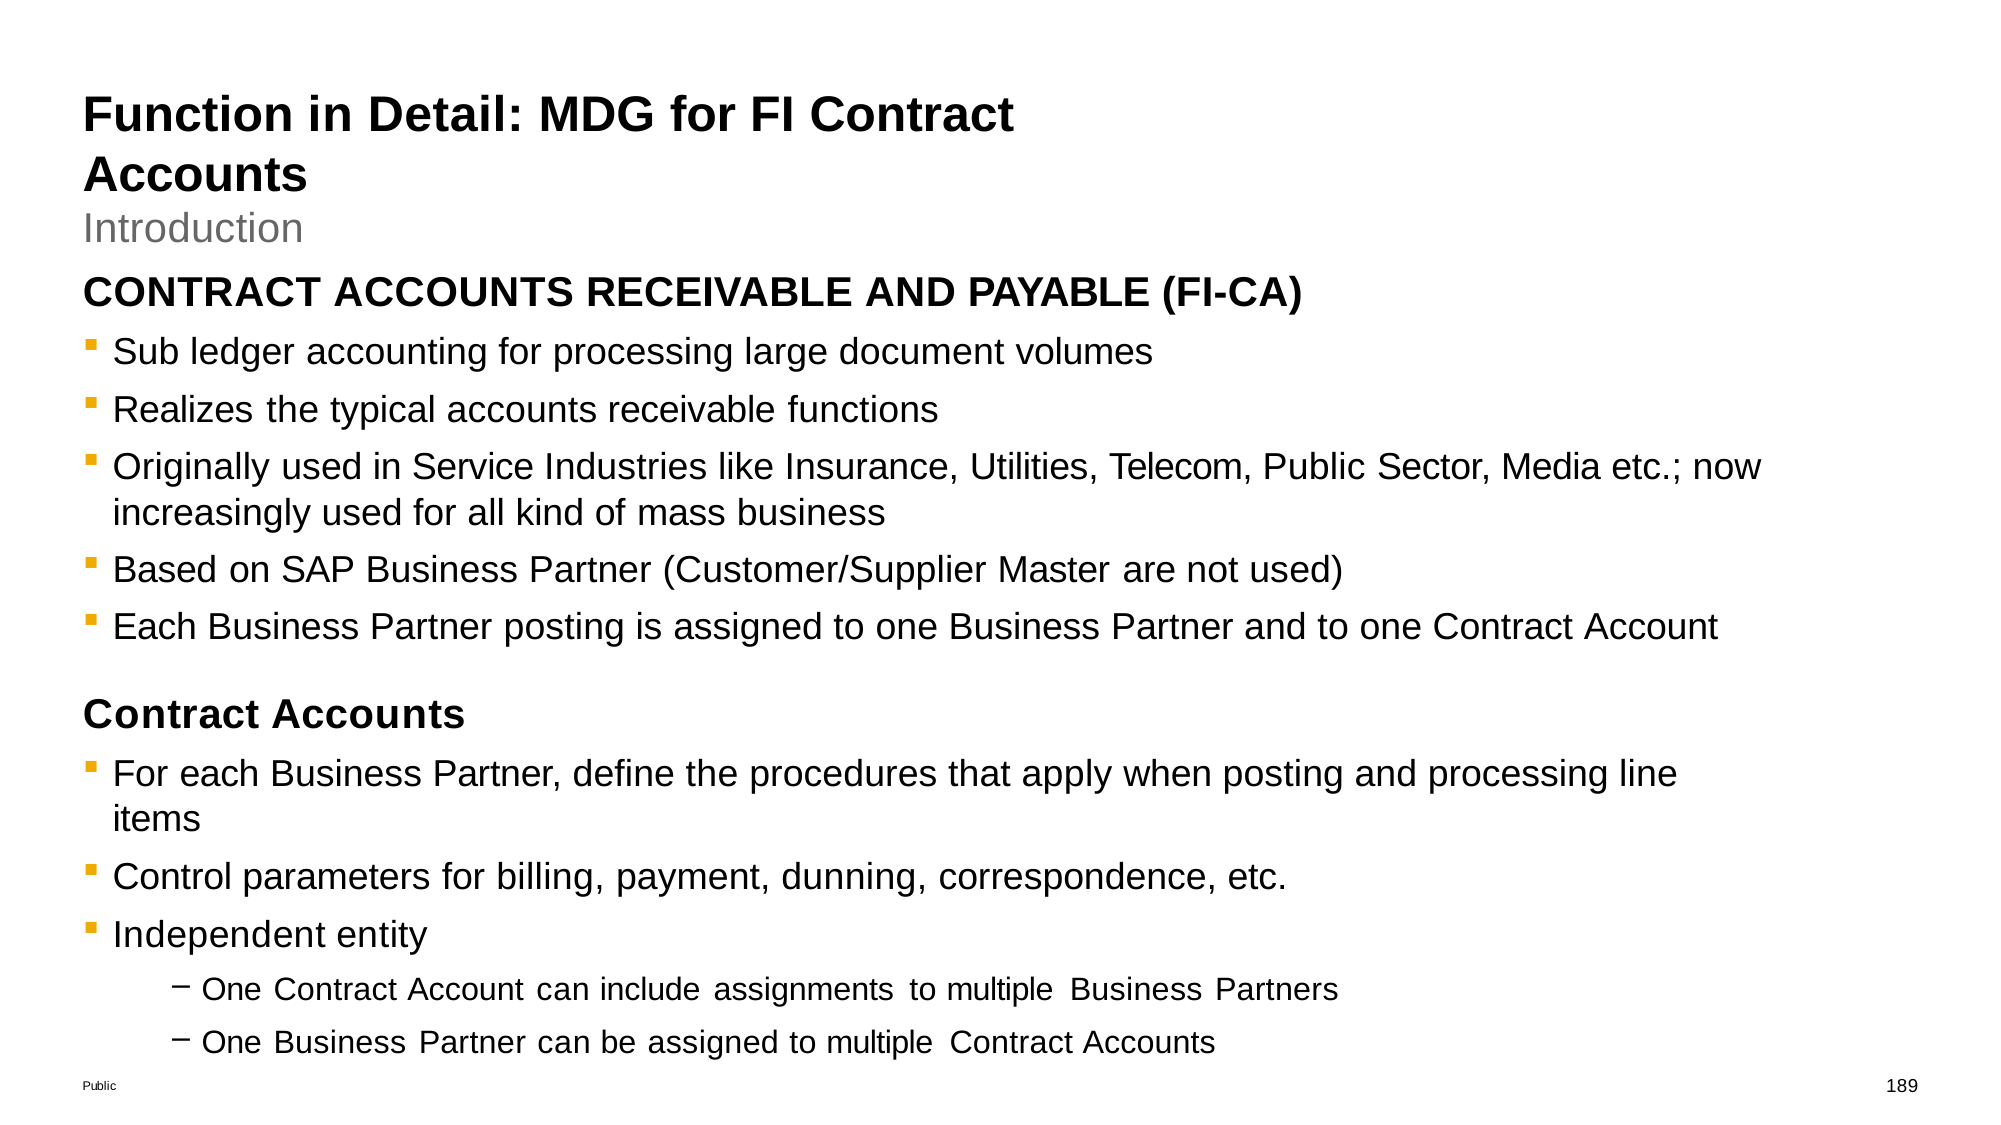

# Function in Detail: MDG for FI Contract Accounts
Introduction
CONTRACT ACCOUNTS RECEIVABLE AND PAYABLE (FI-CA)
Sub ledger accounting for processing large document volumes
Realizes the typical accounts receivable functions
Originally used in Service Industries like Insurance, Utilities, Telecom, Public Sector, Media etc.; now  increasingly used for all kind of mass business
Based on SAP Business Partner (Customer/Supplier Master are not used)
Each Business Partner posting is assigned to one Business Partner and to one Contract Account

Contract Accounts
For each Business Partner, define the procedures that apply when posting and processing line items
Control parameters for billing, payment, dunning, correspondence, etc.
Independent entity
One Contract Account can include assignments to multiple Business Partners
One Business Partner can be assigned to multiple Contract Accounts
189
Public